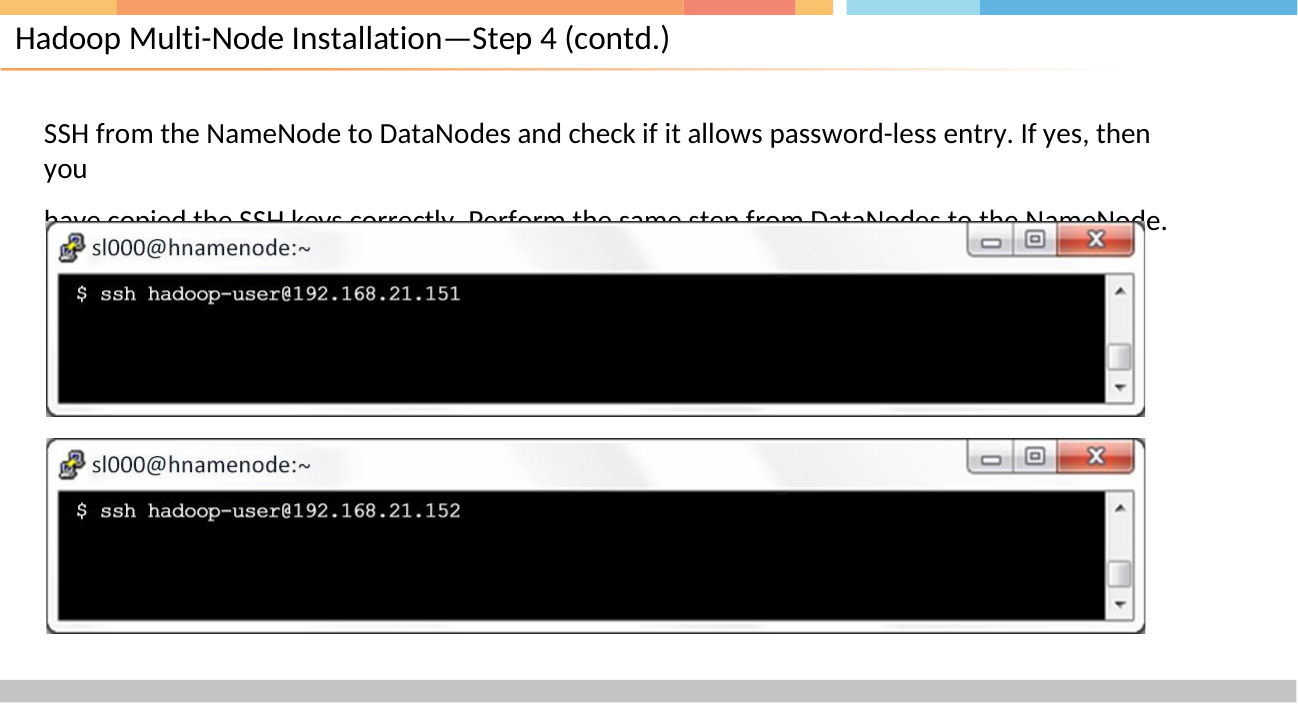

# Hadoop Multi-Node Installation—Step 4 (contd.)

SSH from the NameNode to DataNodes and check if it allows password-less entry. If yes, then you
have copied the SSH keys correctly. Perform the same step from DataNodes to the NameNode.